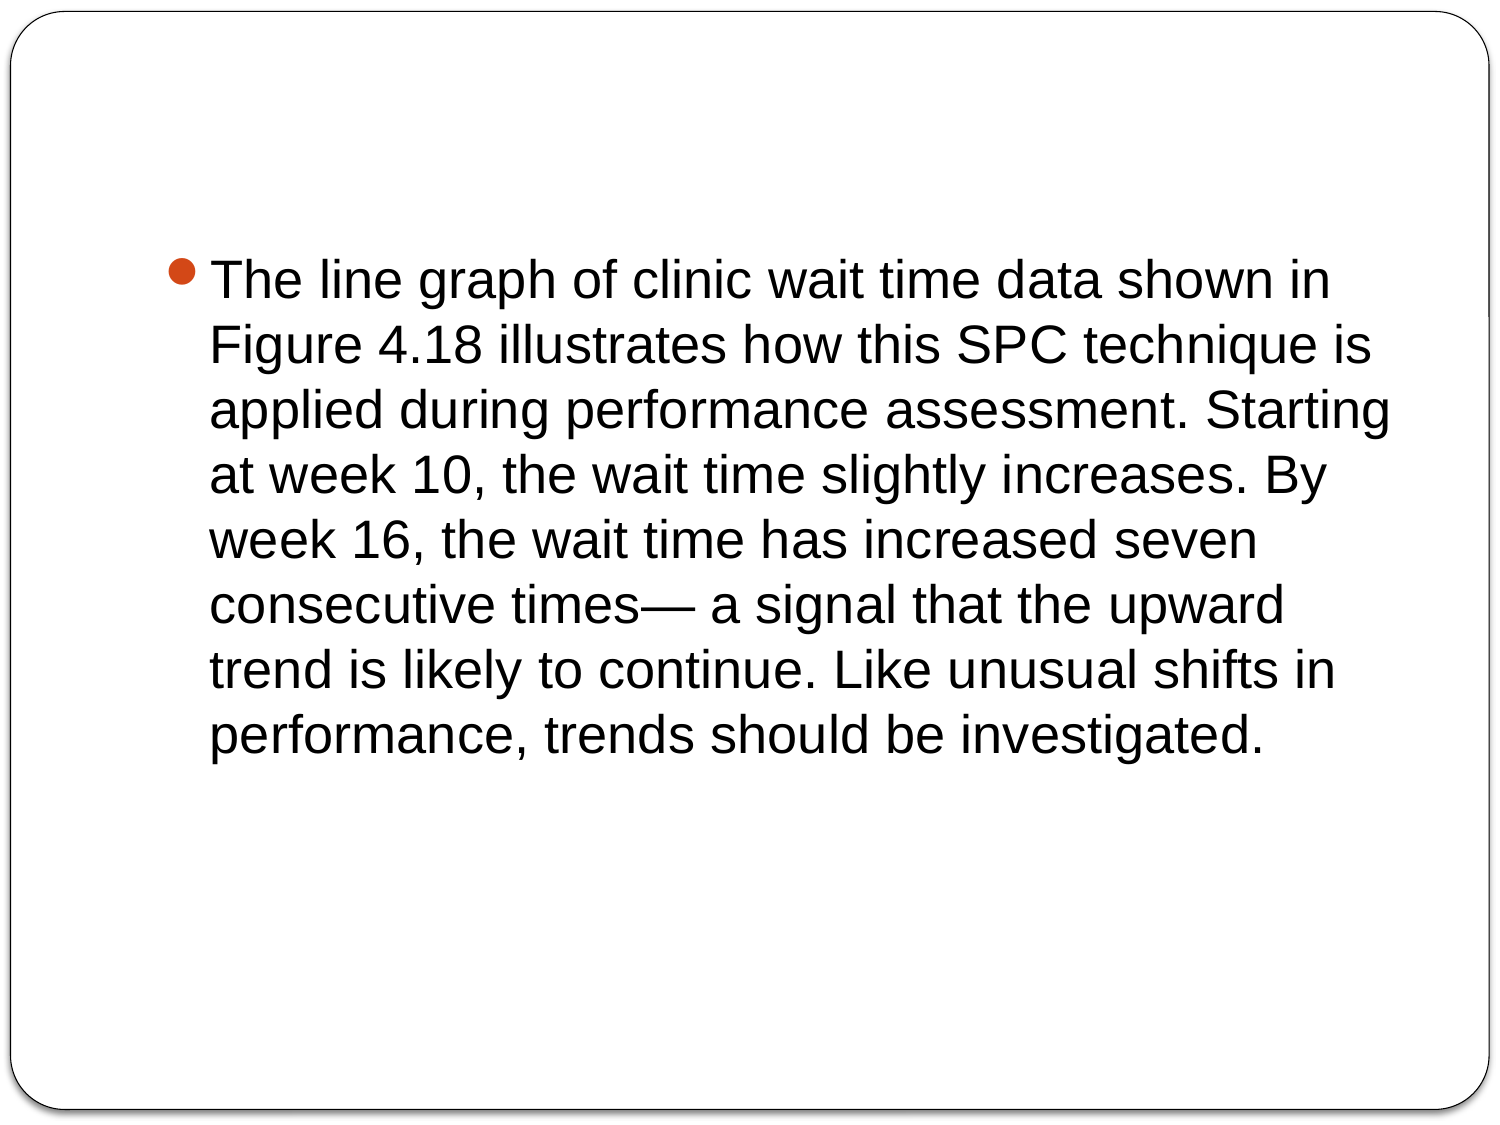

#
The line graph of clinic wait time data shown in Figure 4.18 illustrates how this SPC technique is applied during performance assessment. Starting at week 10, the wait time slightly increases. By week 16, the wait time has increased seven consecutive times— a signal that the upward trend is likely to continue. Like unusual shifts in performance, trends should be investigated.